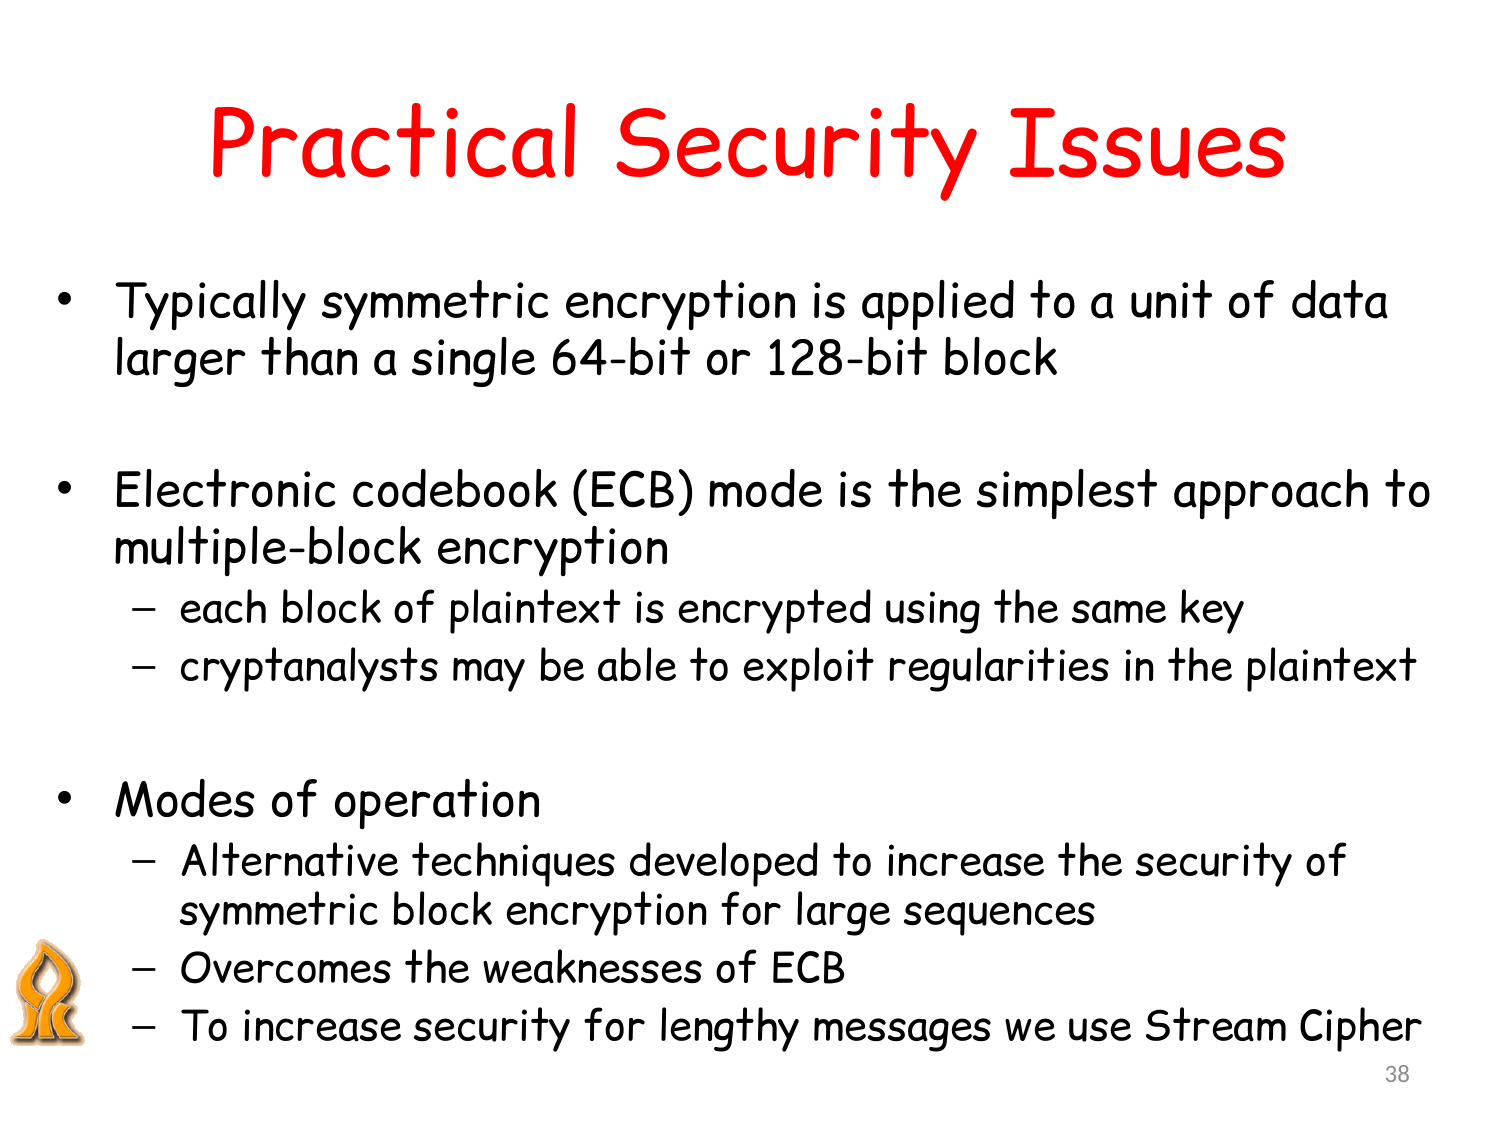

# Practical Security Issues
Typically symmetric encryption is applied to a unit of data larger than a single 64-bit or 128-bit block

Electronic codebook (ECB) mode is the simplest approach to multiple-block encryption
each block of plaintext is encrypted using the same key
cryptanalysts may be able to exploit regularities in the plaintext

Modes of operation
Alternative techniques developed to increase the security of symmetric block encryption for large sequences
Overcomes the weaknesses of ECB
To increase security for lengthy messages we use Stream Cipher
38